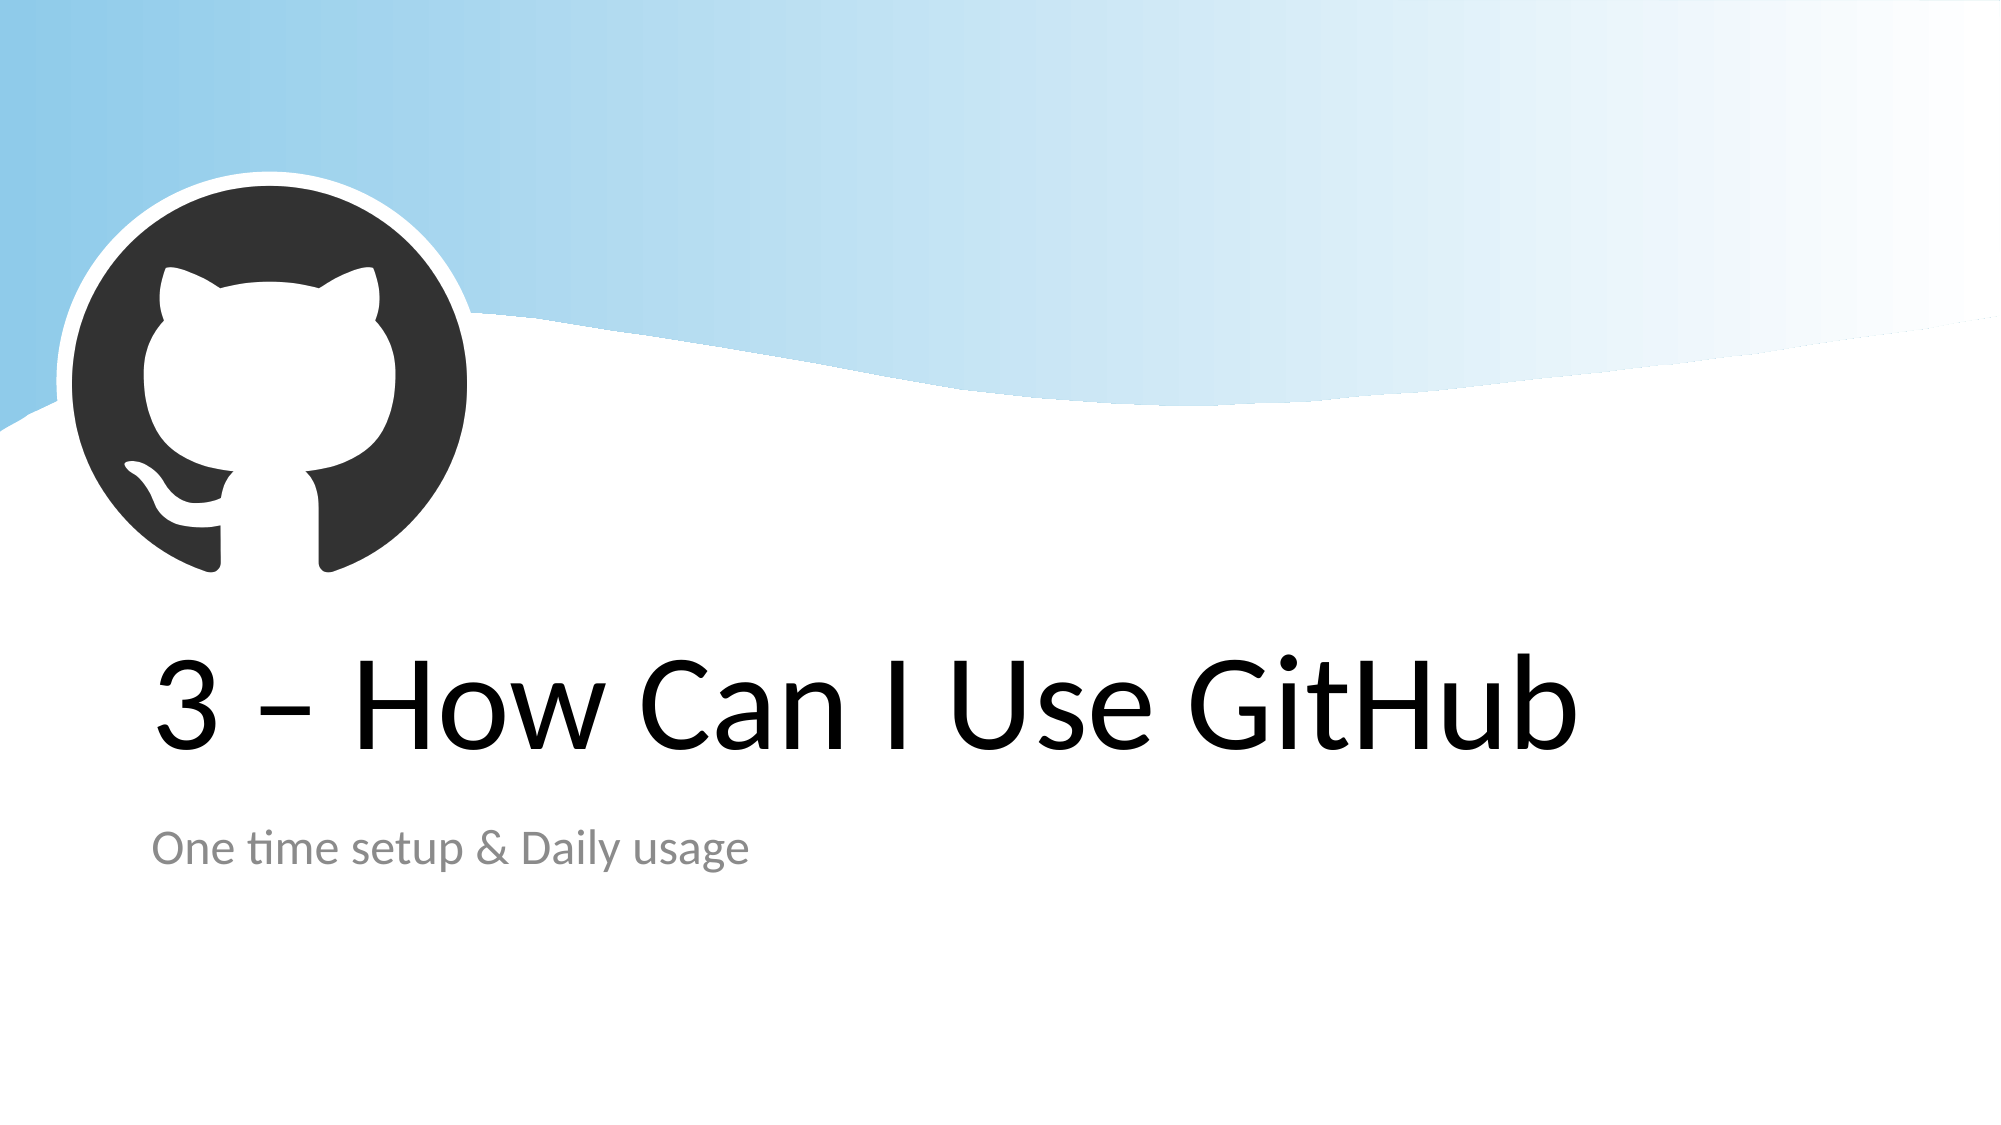

# 3 – How Can I Use GitHub
One time setup & Daily usage